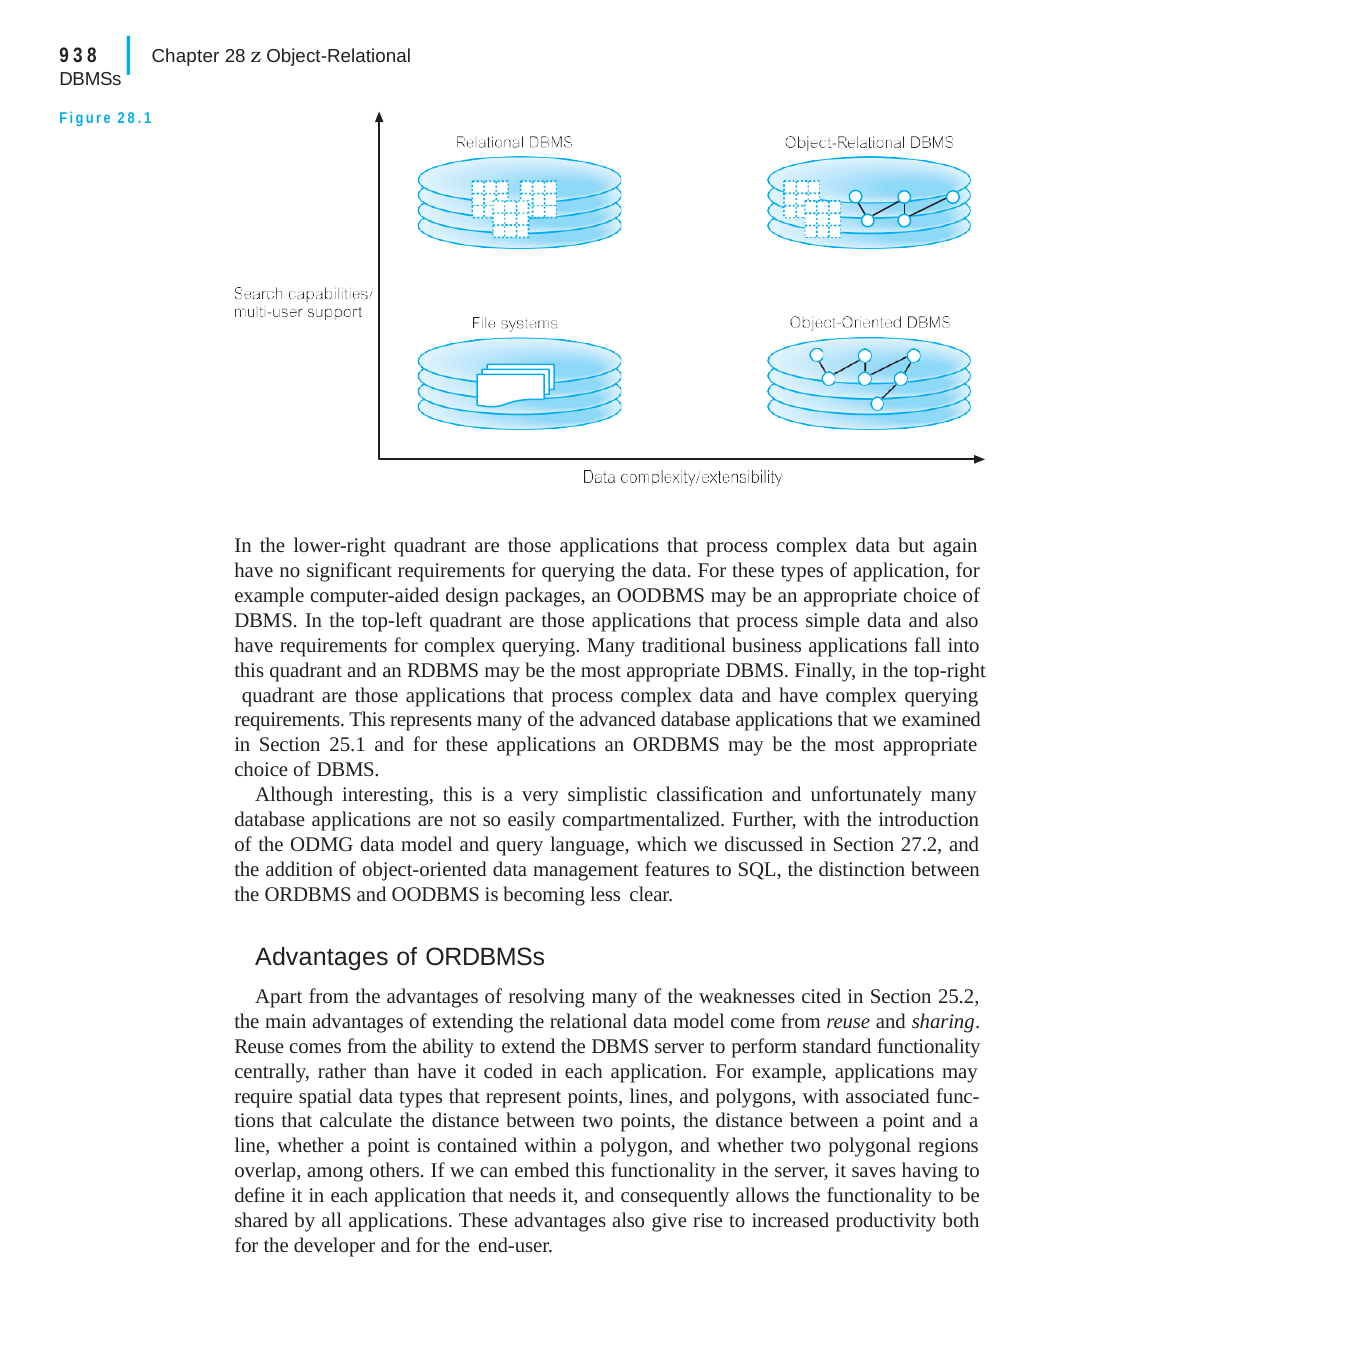

|
938	Chapter 28 z Object-Relational DBMSs
Figure 28.1

In the lower-right quadrant are those applications that process complex data but again  have no significant requirements for querying the data. For these types of application, for  example computer-aided design packages, an OODBMS may be an appropriate choice of  DBMS. In the top-left quadrant are those applications that process simple data and also  have requirements for complex querying. Many traditional business applications fall into  this quadrant and an RDBMS may be the most appropriate DBMS. Finally, in the top-right  quadrant are those applications that process complex data and have complex querying  requirements. This represents many of the advanced database applications that we examined  in Section 25.1 and for these applications an ORDBMS may be the most appropriate  choice of DBMS.
Although interesting, this is a very simplistic classification and unfortunately many  database applications are not so easily compartmentalized. Further, with the introduction  of the ODMG data model and query language, which we discussed in Section 27.2, and  the addition of object-oriented data management features to SQL, the distinction between  the ORDBMS and OODBMS is becoming less clear.

Advantages of ORDBMSs
Apart from the advantages of resolving many of the weaknesses cited in Section 25.2,  the main advantages of extending the relational data model come from reuse and sharing.  Reuse comes from the ability to extend the DBMS server to perform standard functionality  centrally, rather than have it coded in each application. For example, applications may  require spatial data types that represent points, lines, and polygons, with associated func-  tions that calculate the distance between two points, the distance between a point and a  line, whether a point is contained within a polygon, and whether two polygonal regions  overlap, among others. If we can embed this functionality in the server, it saves having to  define it in each application that needs it, and consequently allows the functionality to be  shared by all applications. These advantages also give rise to increased productivity both  for the developer and for the end-user.